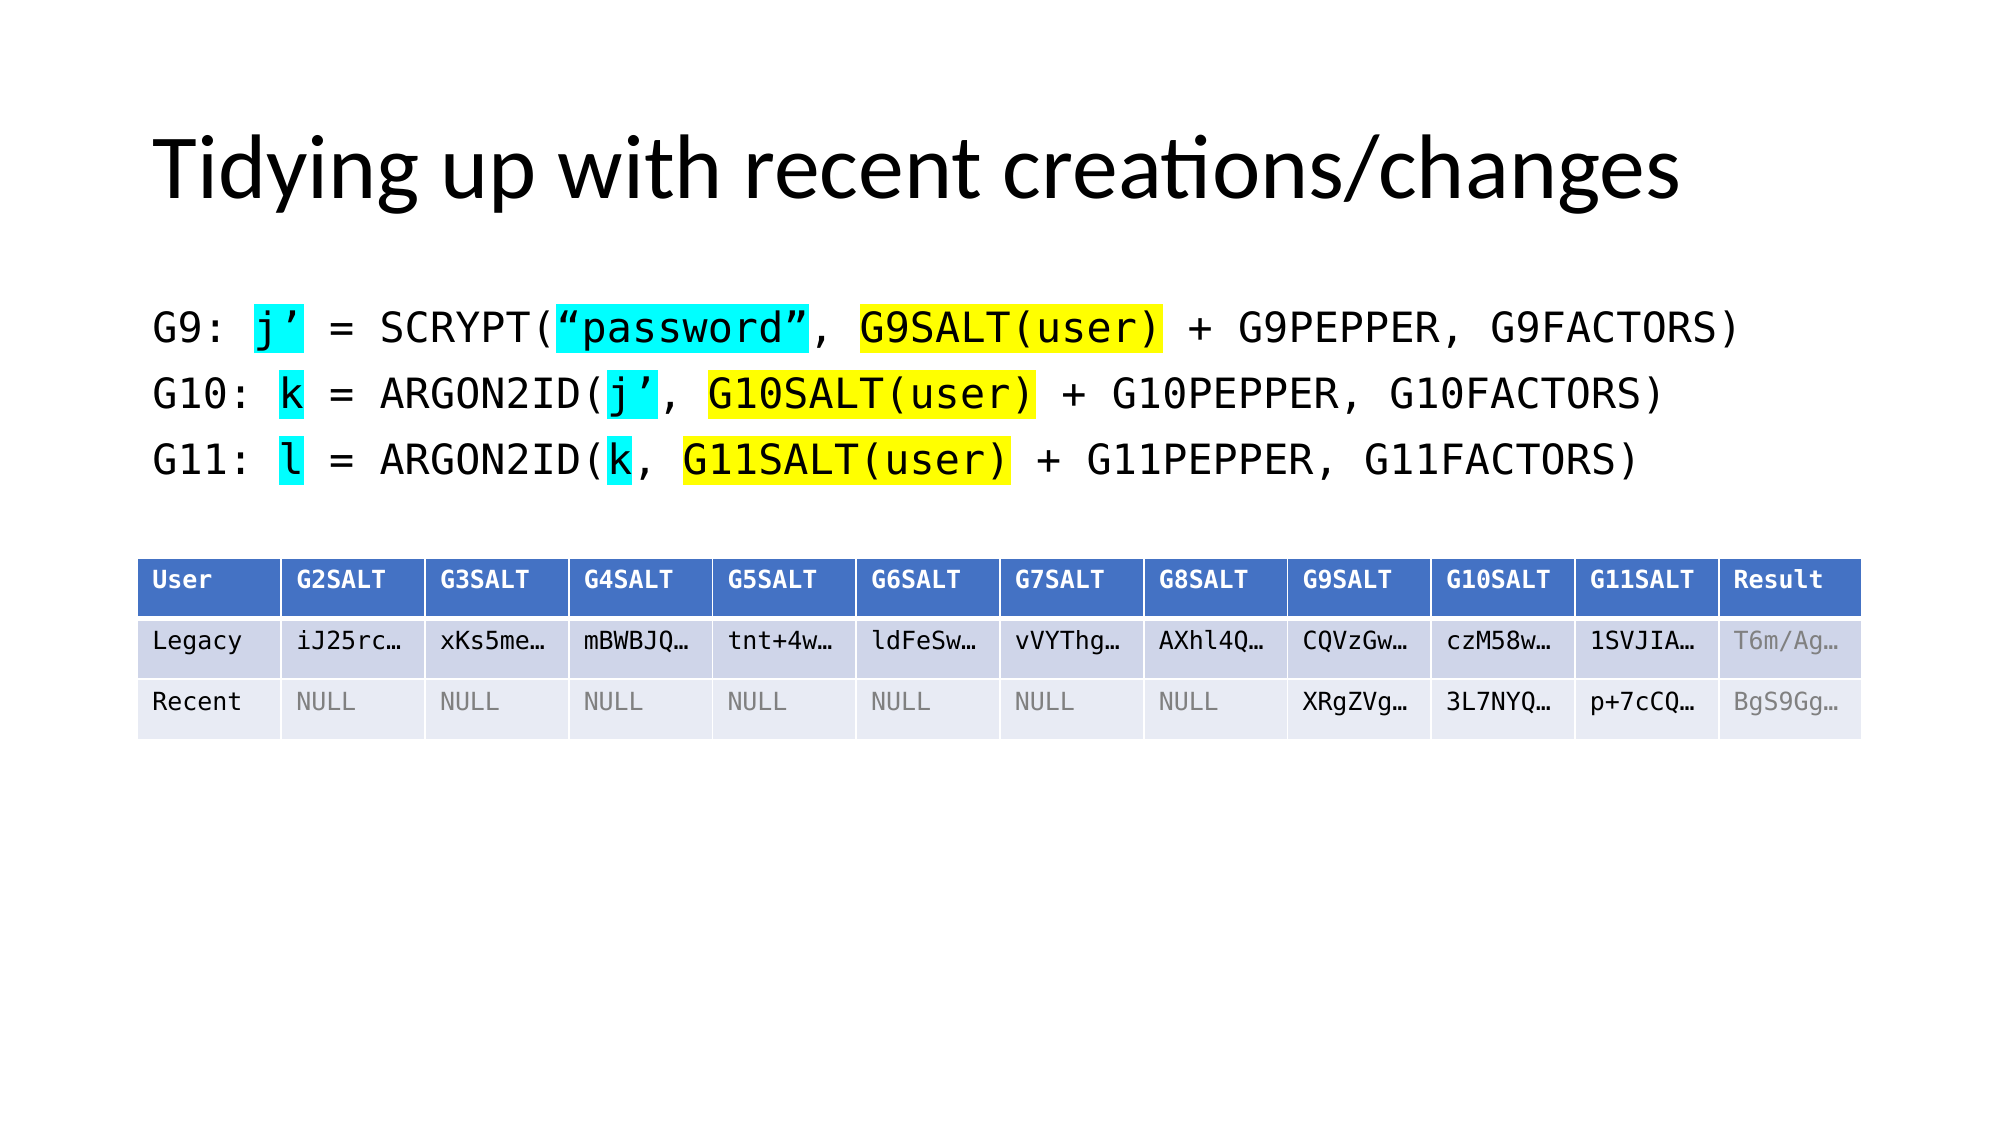

# Tidying up with recent creations/changes
G9: j’ = SCRYPT(“password”, G9SALT(user) + G9PEPPER, G9FACTORS)
G10: k = ARGON2ID(j’, G10SALT(user) + G10PEPPER, G10FACTORS)
G11: l = ARGON2ID(k, G11SALT(user) + G11PEPPER, G11FACTORS)

| User | G2SALT | G3SALT | G4SALT | G5SALT | G6SALT | G7SALT | G8SALT | G9SALT | G10SALT | G11SALT | Result |
| --- | --- | --- | --- | --- | --- | --- | --- | --- | --- | --- | --- |
| Legacy | iJ25rc… | xKs5me… | mBWBJQ… | tnt+4w… | ldFeSw… | vVYThg… | AXhl4Q… | CQVzGw… | czM58w… | 1SVJIA… | T6m/Ag… |
| Recent | NULL | NULL | NULL | NULL | NULL | NULL | NULL | XRgZVg… | 3L7NYQ… | p+7cCQ… | BgS9Gg… |